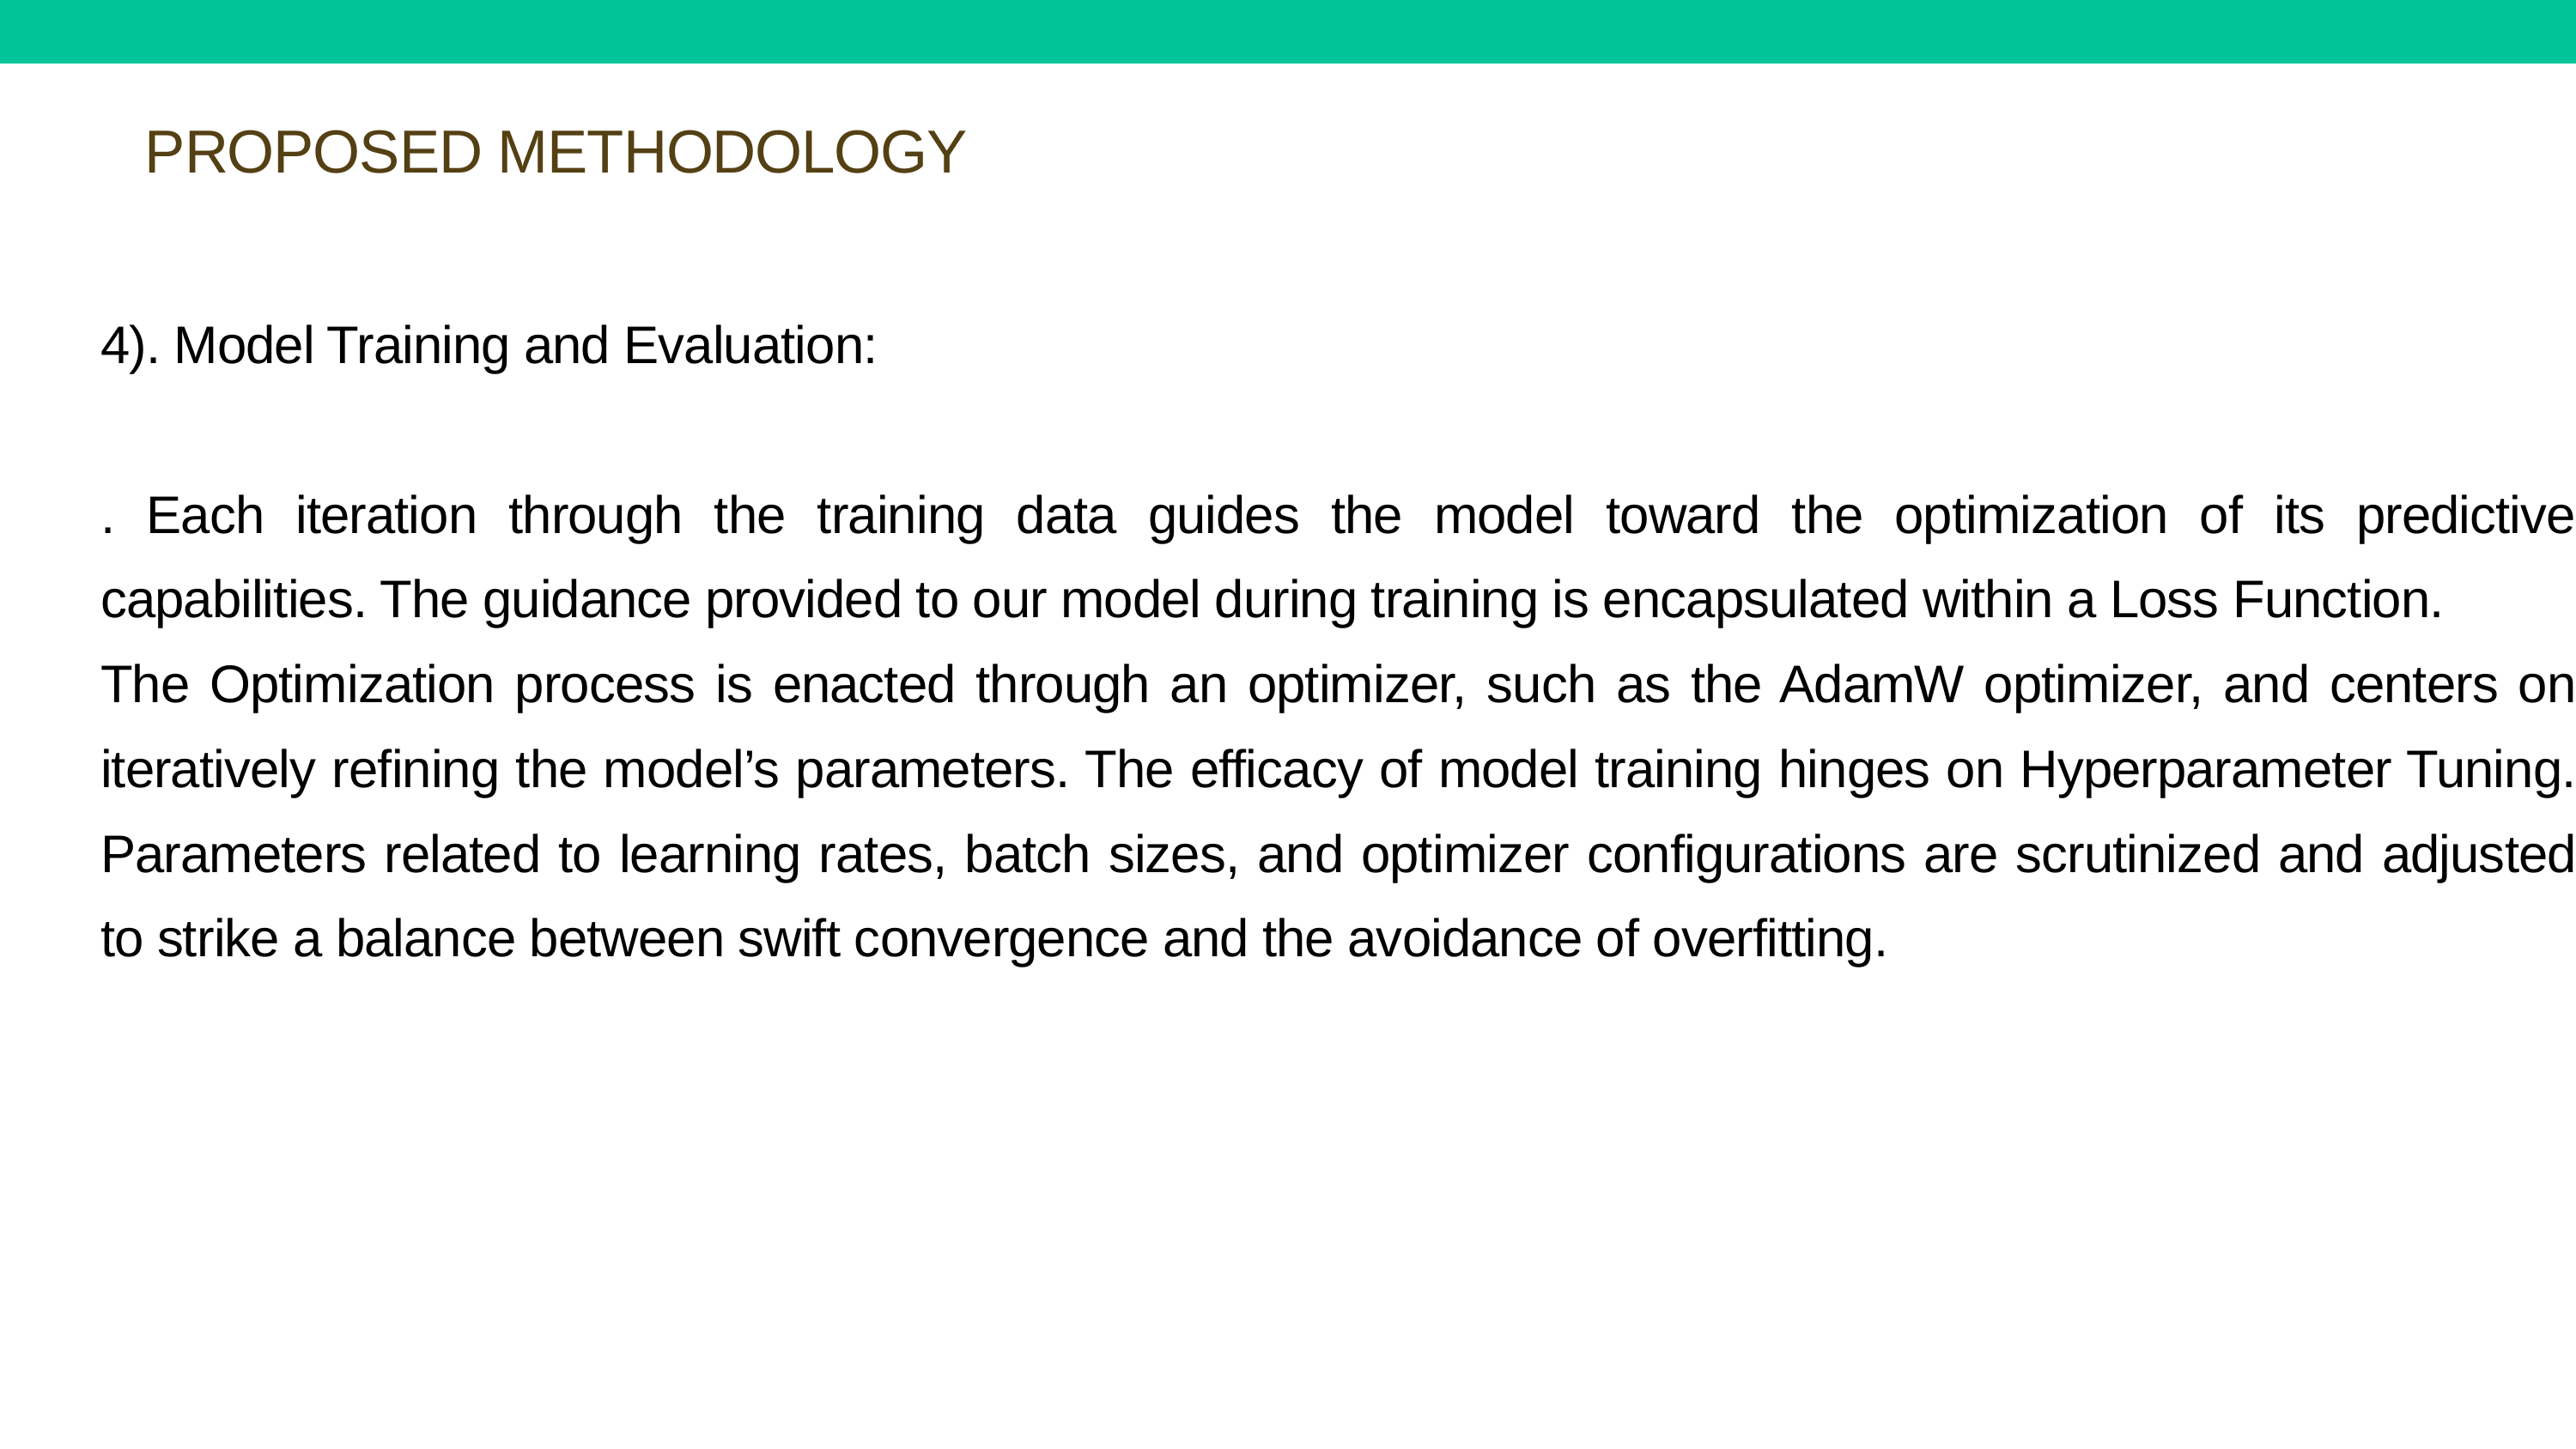

PROPOSED METHODOLOGY
4). Model Training and Evaluation:

. Each iteration through the training data guides the model toward the optimization of its predictive capabilities. The guidance provided to our model during training is encapsulated within a Loss Function.
The Optimization process is enacted through an optimizer, such as the AdamW optimizer, and centers on iteratively refining the model’s parameters. The efficacy of model training hinges on Hyperparameter Tuning. Parameters related to learning rates, batch sizes, and optimizer configurations are scrutinized and adjusted to strike a balance between swift convergence and the avoidance of overfitting.